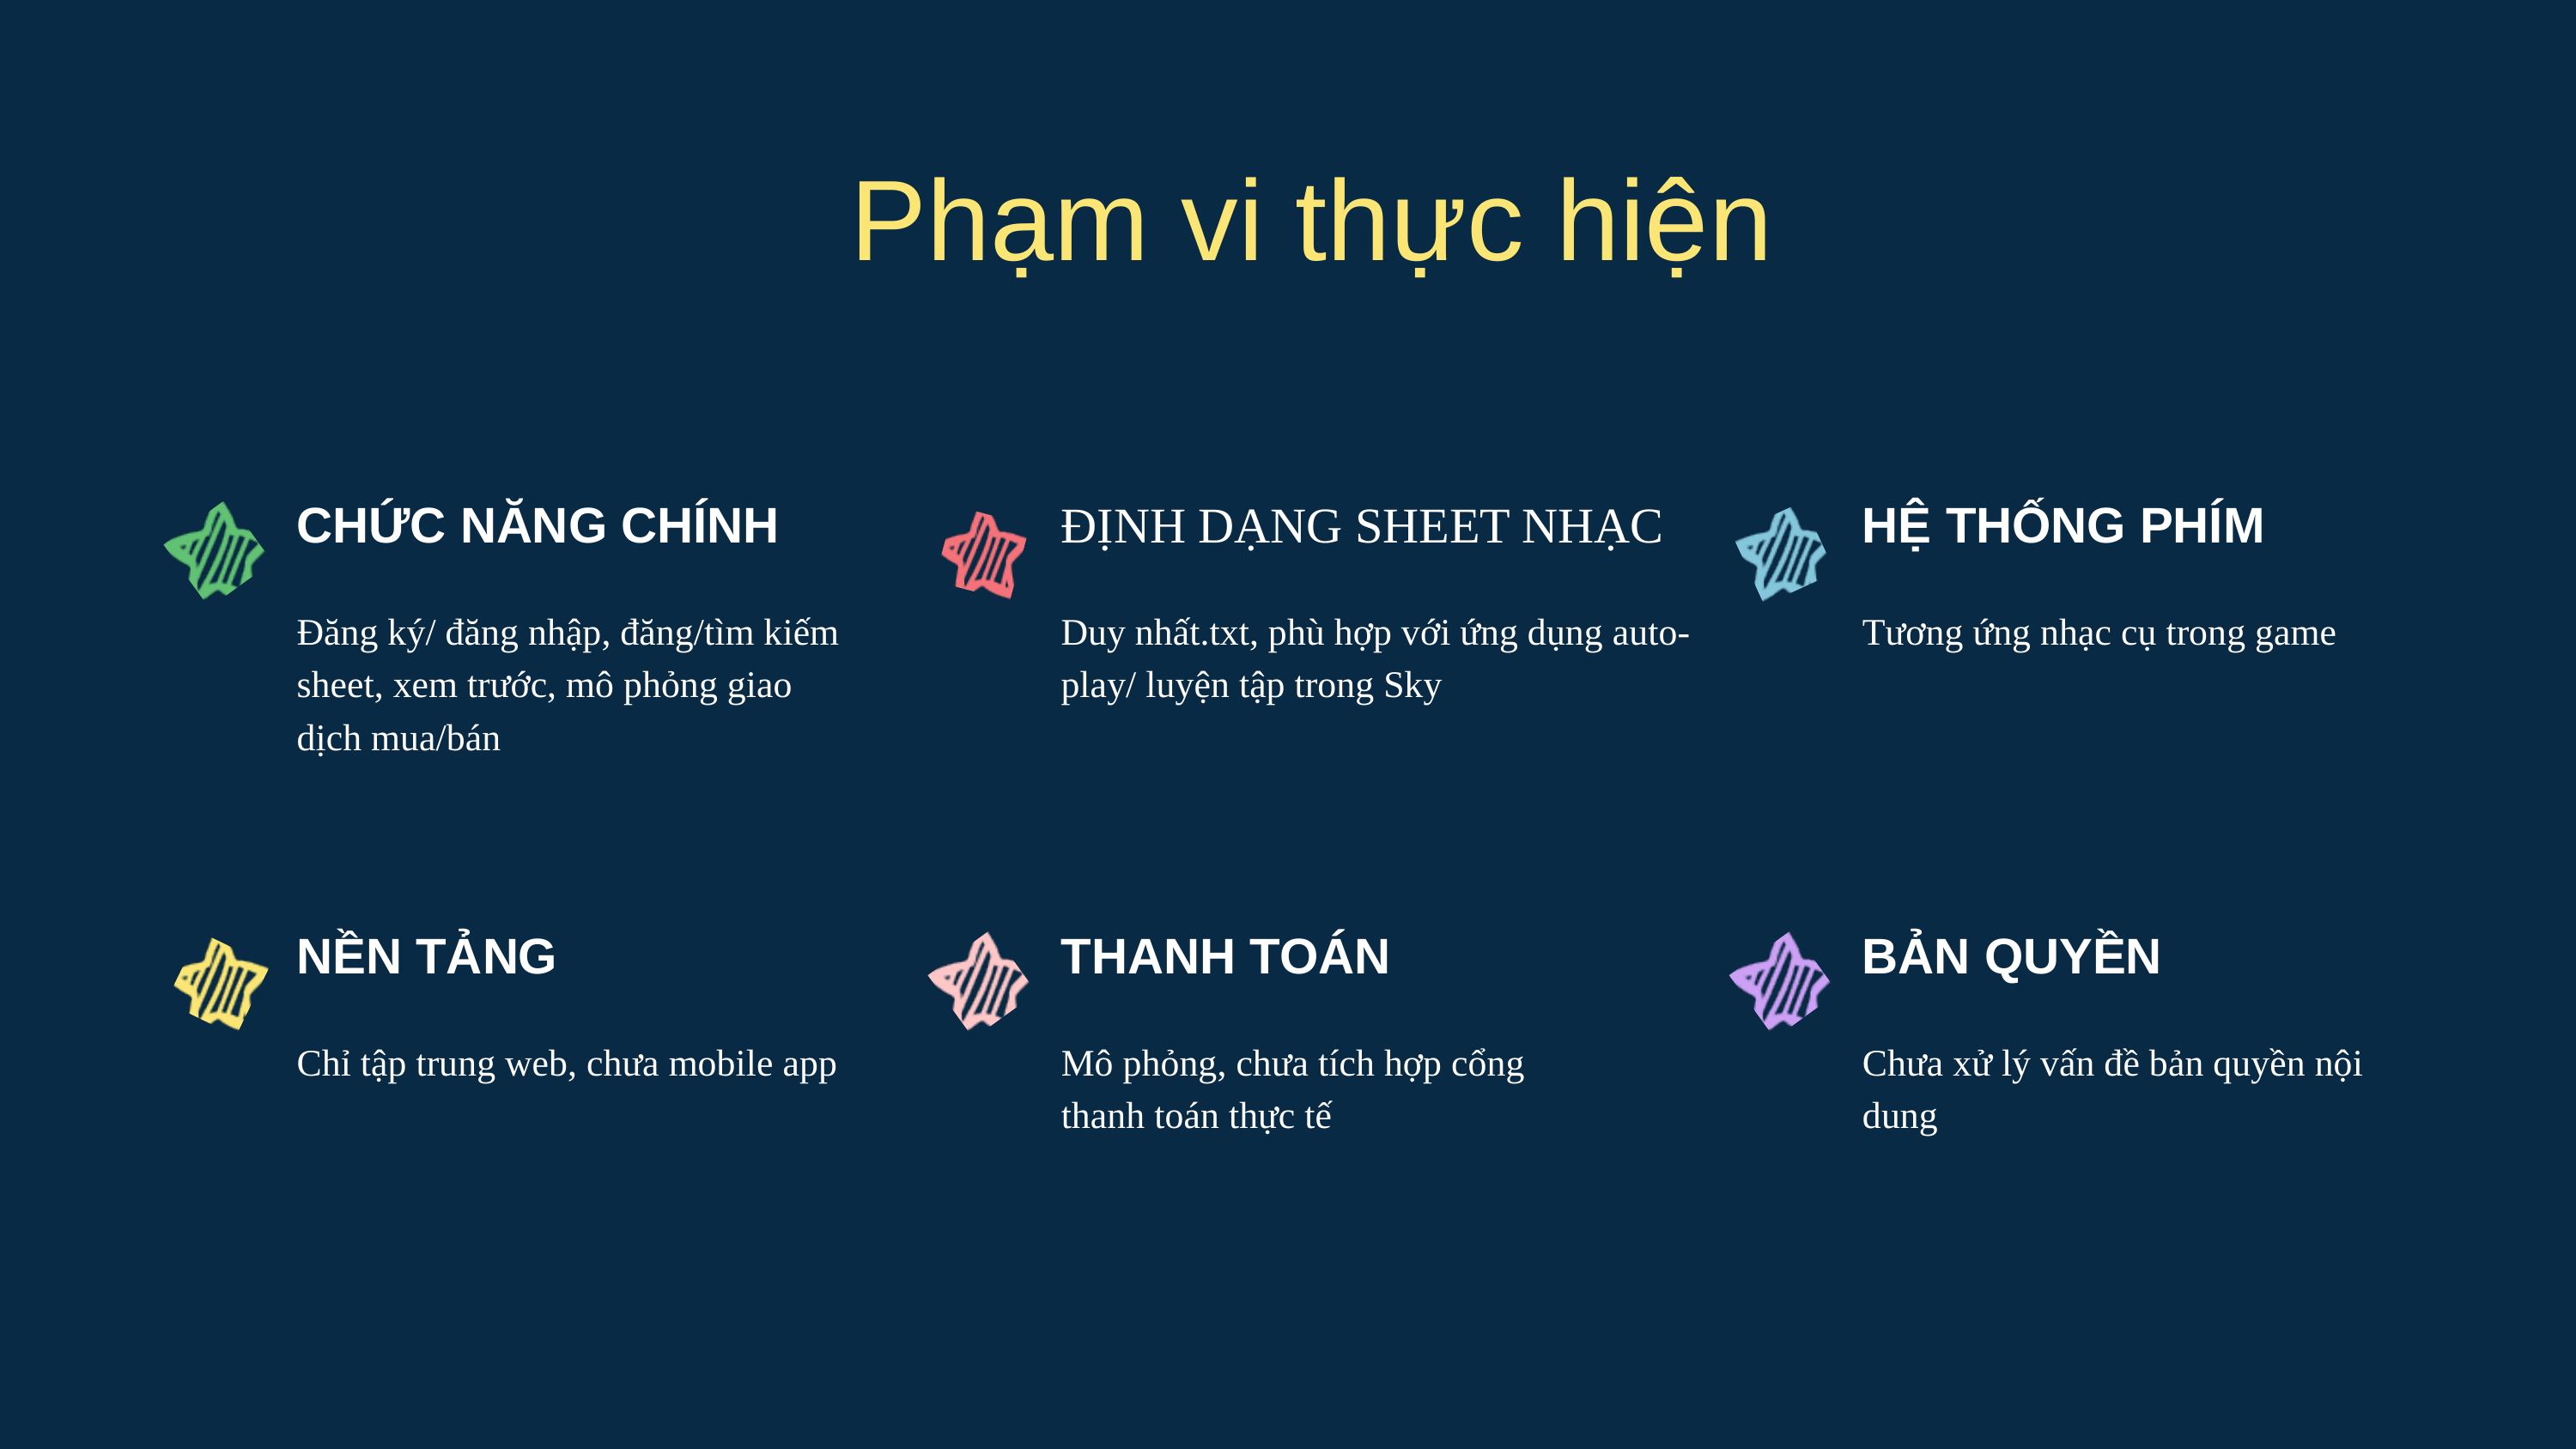

Phạm vi thực hiện
CHỨC NĂNG CHÍNH
Đăng ký/ đăng nhập, đăng/tìm kiếm sheet, xem trước, mô phỏng giao dịch mua/bán
ĐỊNH DẠNG SHEET NHẠC
Duy nhất.txt, phù hợp với ứng dụng auto-play/ luyện tập trong Sky
HỆ THỐNG PHÍM
Tương ứng nhạc cụ trong game

NỀN TẢNG
Chỉ tập trung web, chưa mobile app
THANH TOÁN
Mô phỏng, chưa tích hợp cổng thanh toán thực tế
BẢN QUYỀN
Chưa xử lý vấn đề bản quyền nội dung